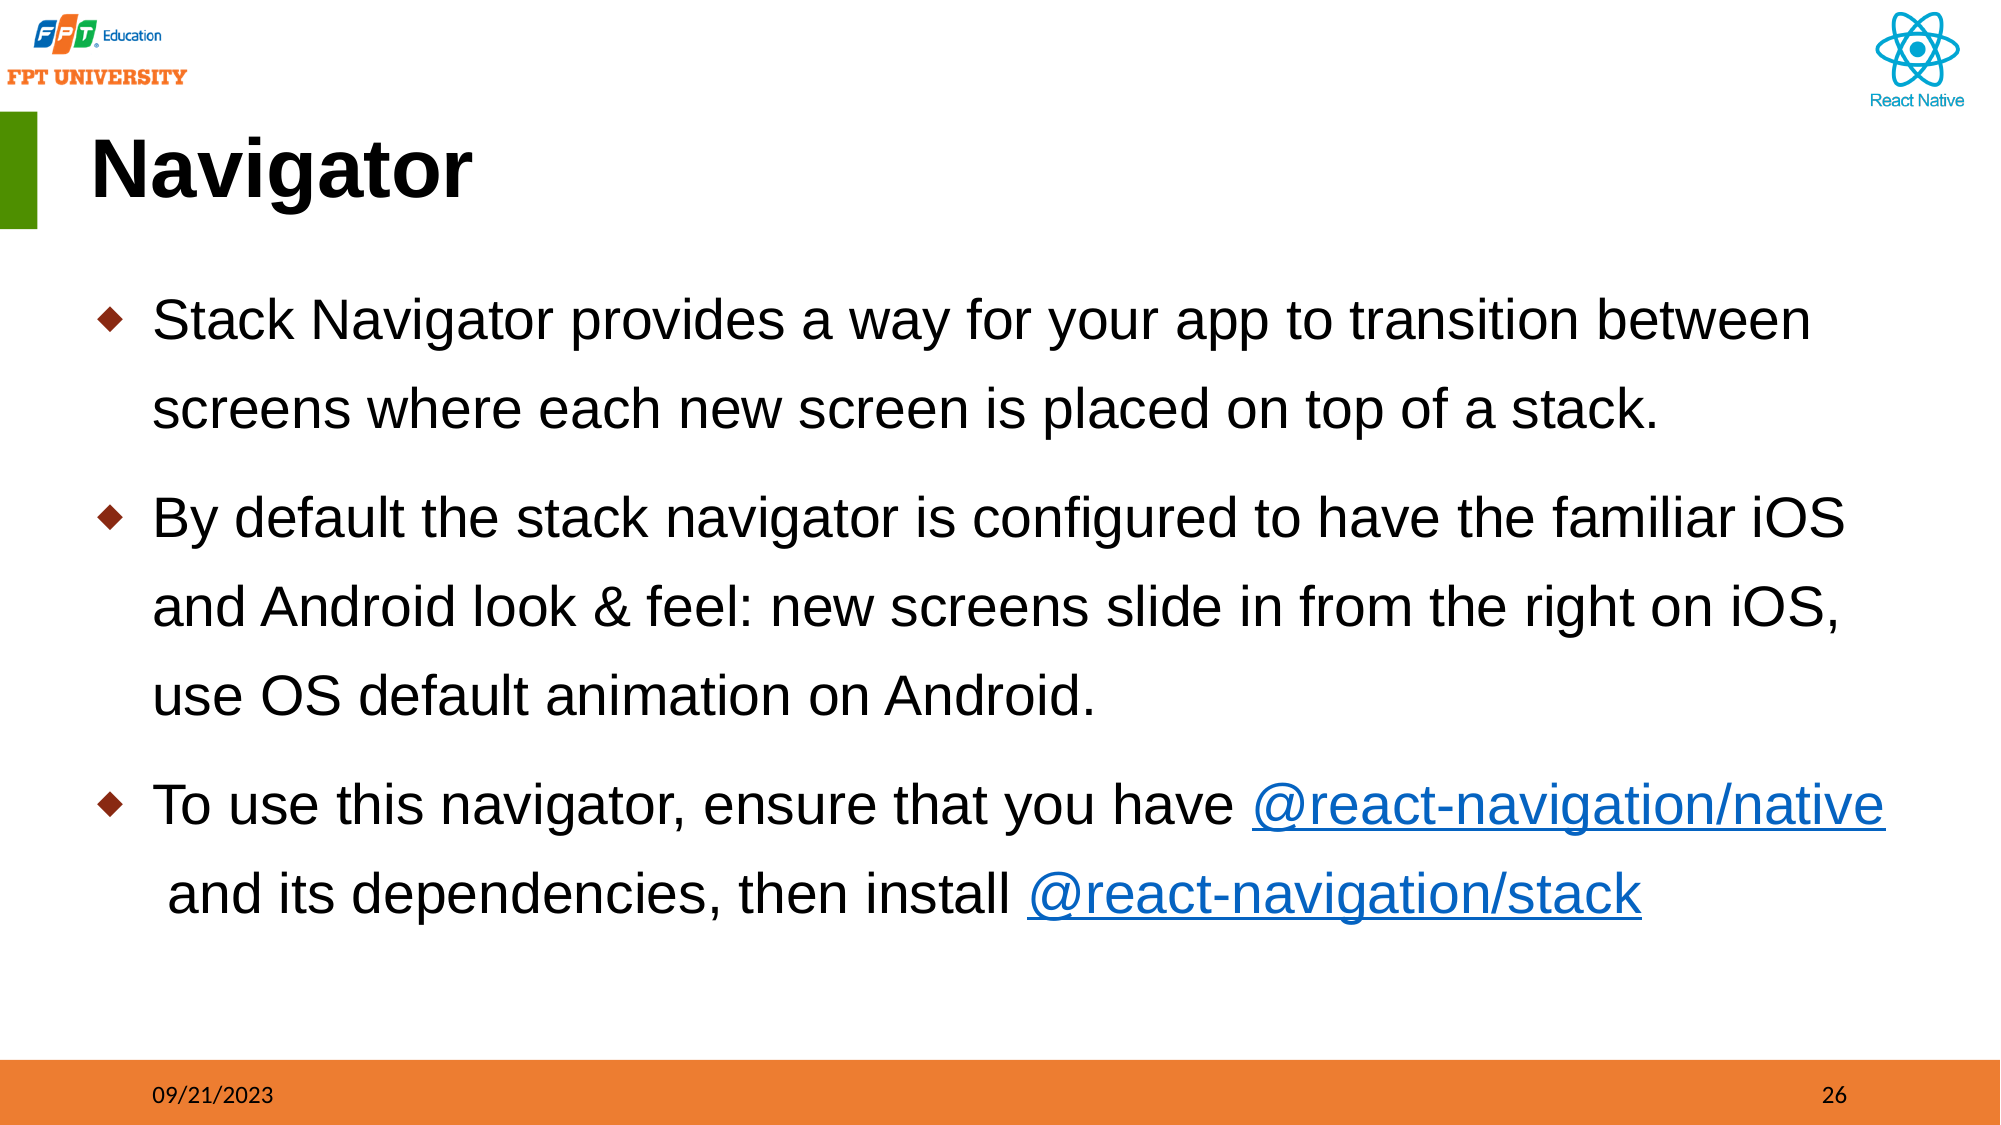

# Navigator
Stack Navigator provides a way for your app to transition between screens where each new screen is placed on top of a stack.
By default the stack navigator is configured to have the familiar iOS and Android look & feel: new screens slide in from the right on iOS, use OS default animation on Android.
To use this navigator, ensure that you have @react-navigation/native and its dependencies, then install @react-navigation/stack
09/21/2023
26